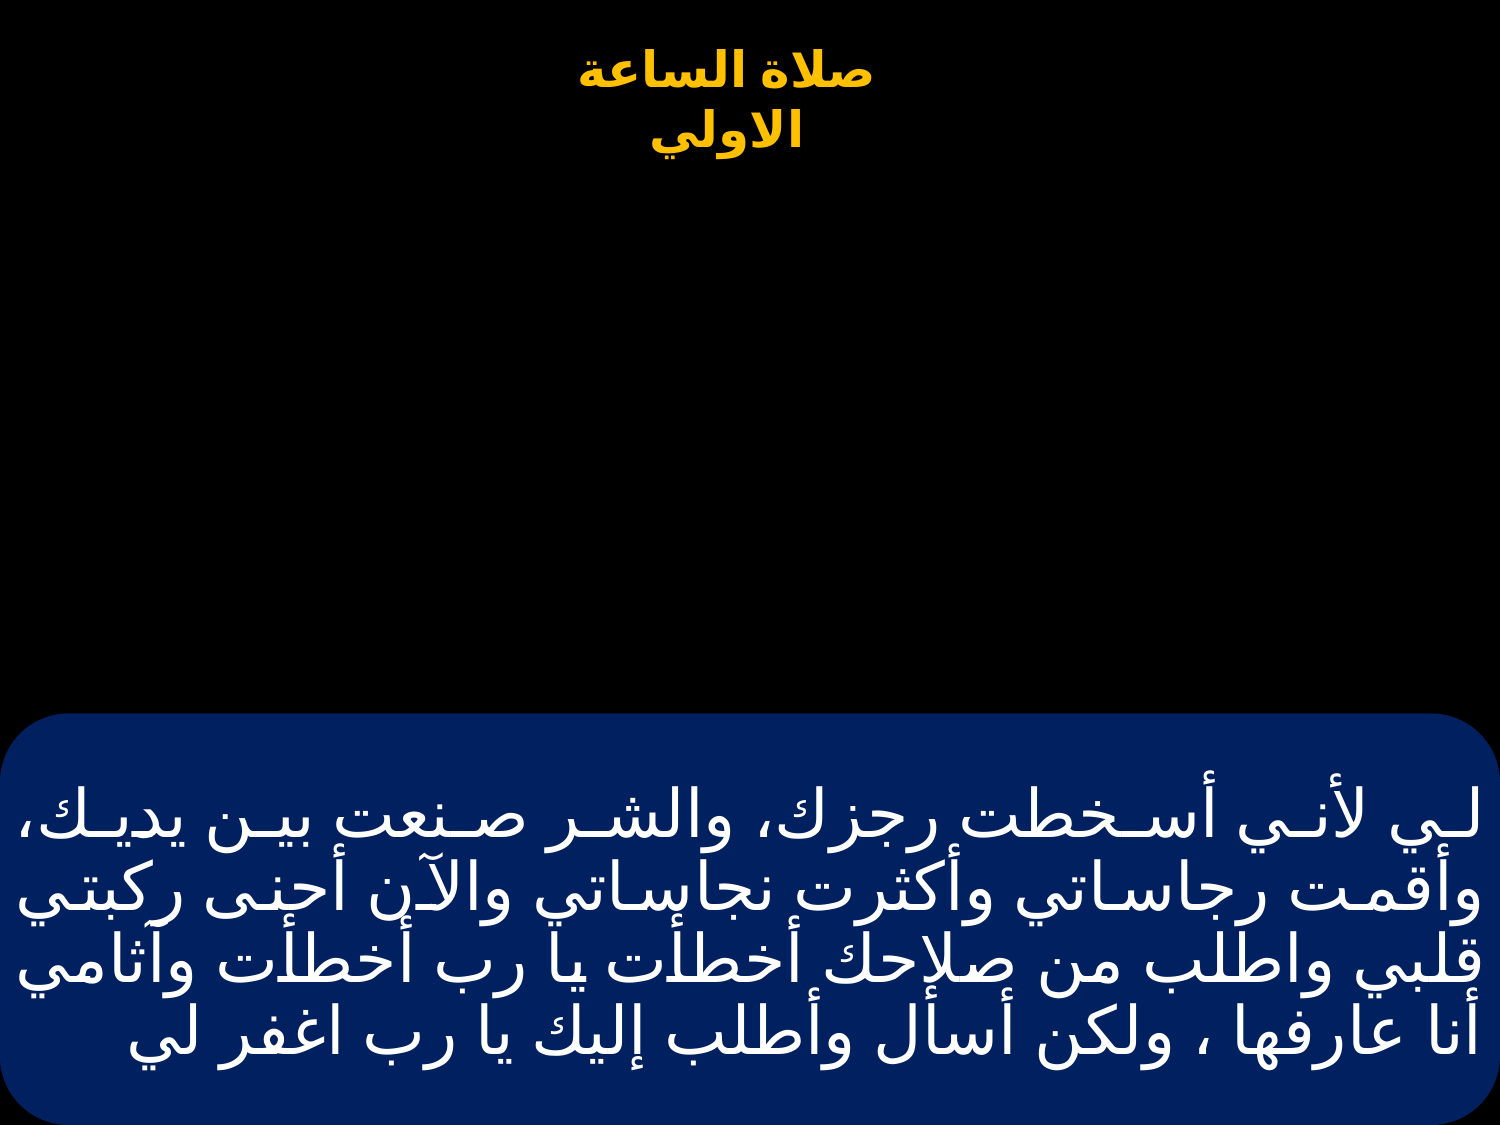

# لي لأني أسخطت رجزك، والشر صنعت بين يديك، وأقمت رجاساتي وأكثرت نجاساتي والآن أحنى ركبتي قلبي واطلب من صلاحك أخطأت يا رب أخطأت وآثامي أنا عارفها ، ولكن أسأل وأطلب إليك يا رب اغفر لي